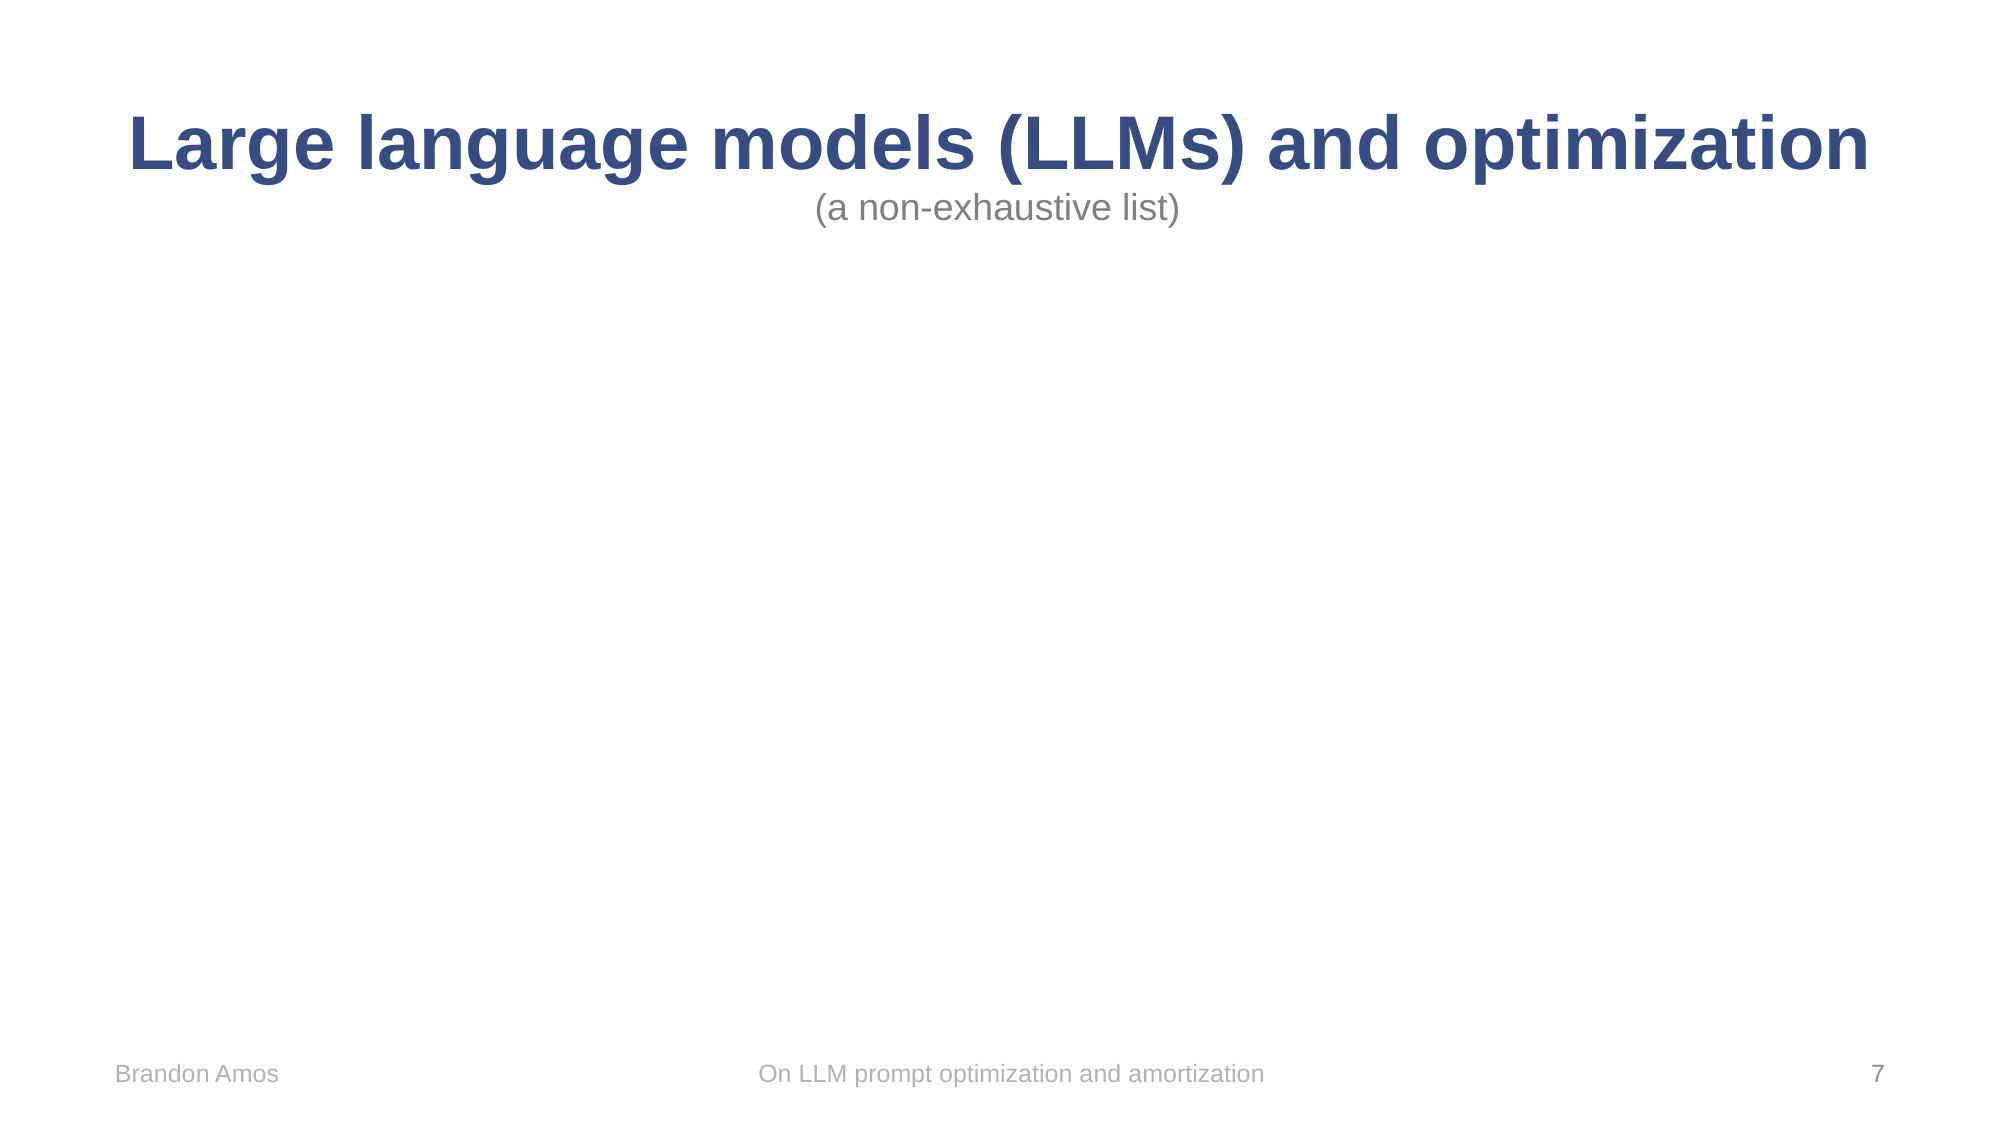

# Large language models (LLMs) and optimization
(a non-exhaustive list)
On LLM prompt optimization and amortization
Brandon Amos
7